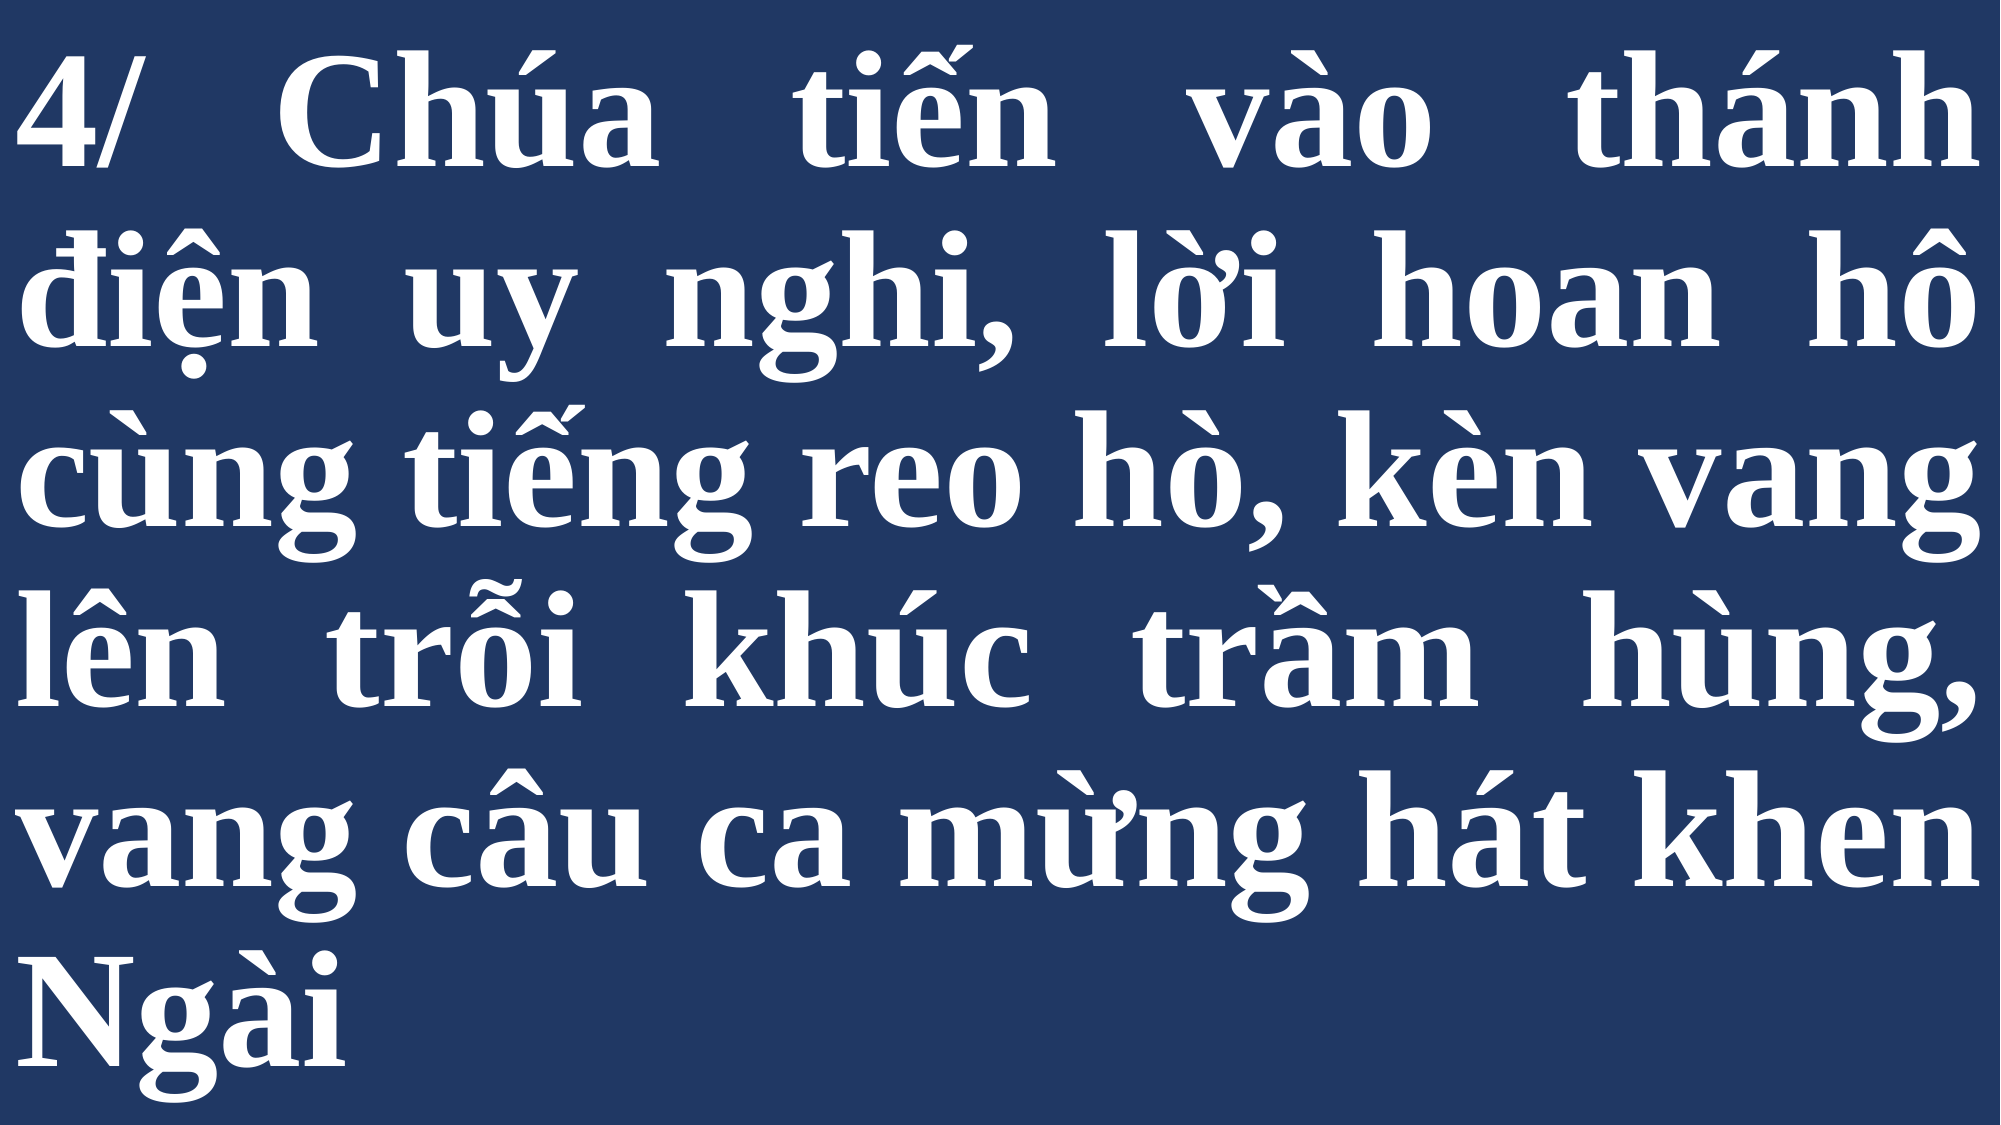

# 4/ Chúa tiến vào thánh điện uy nghi, lời hoan hô cùng tiếng reo hò, kèn vang lên trỗi khúc trầm hùng, vang câu ca mừng hát khen Ngài